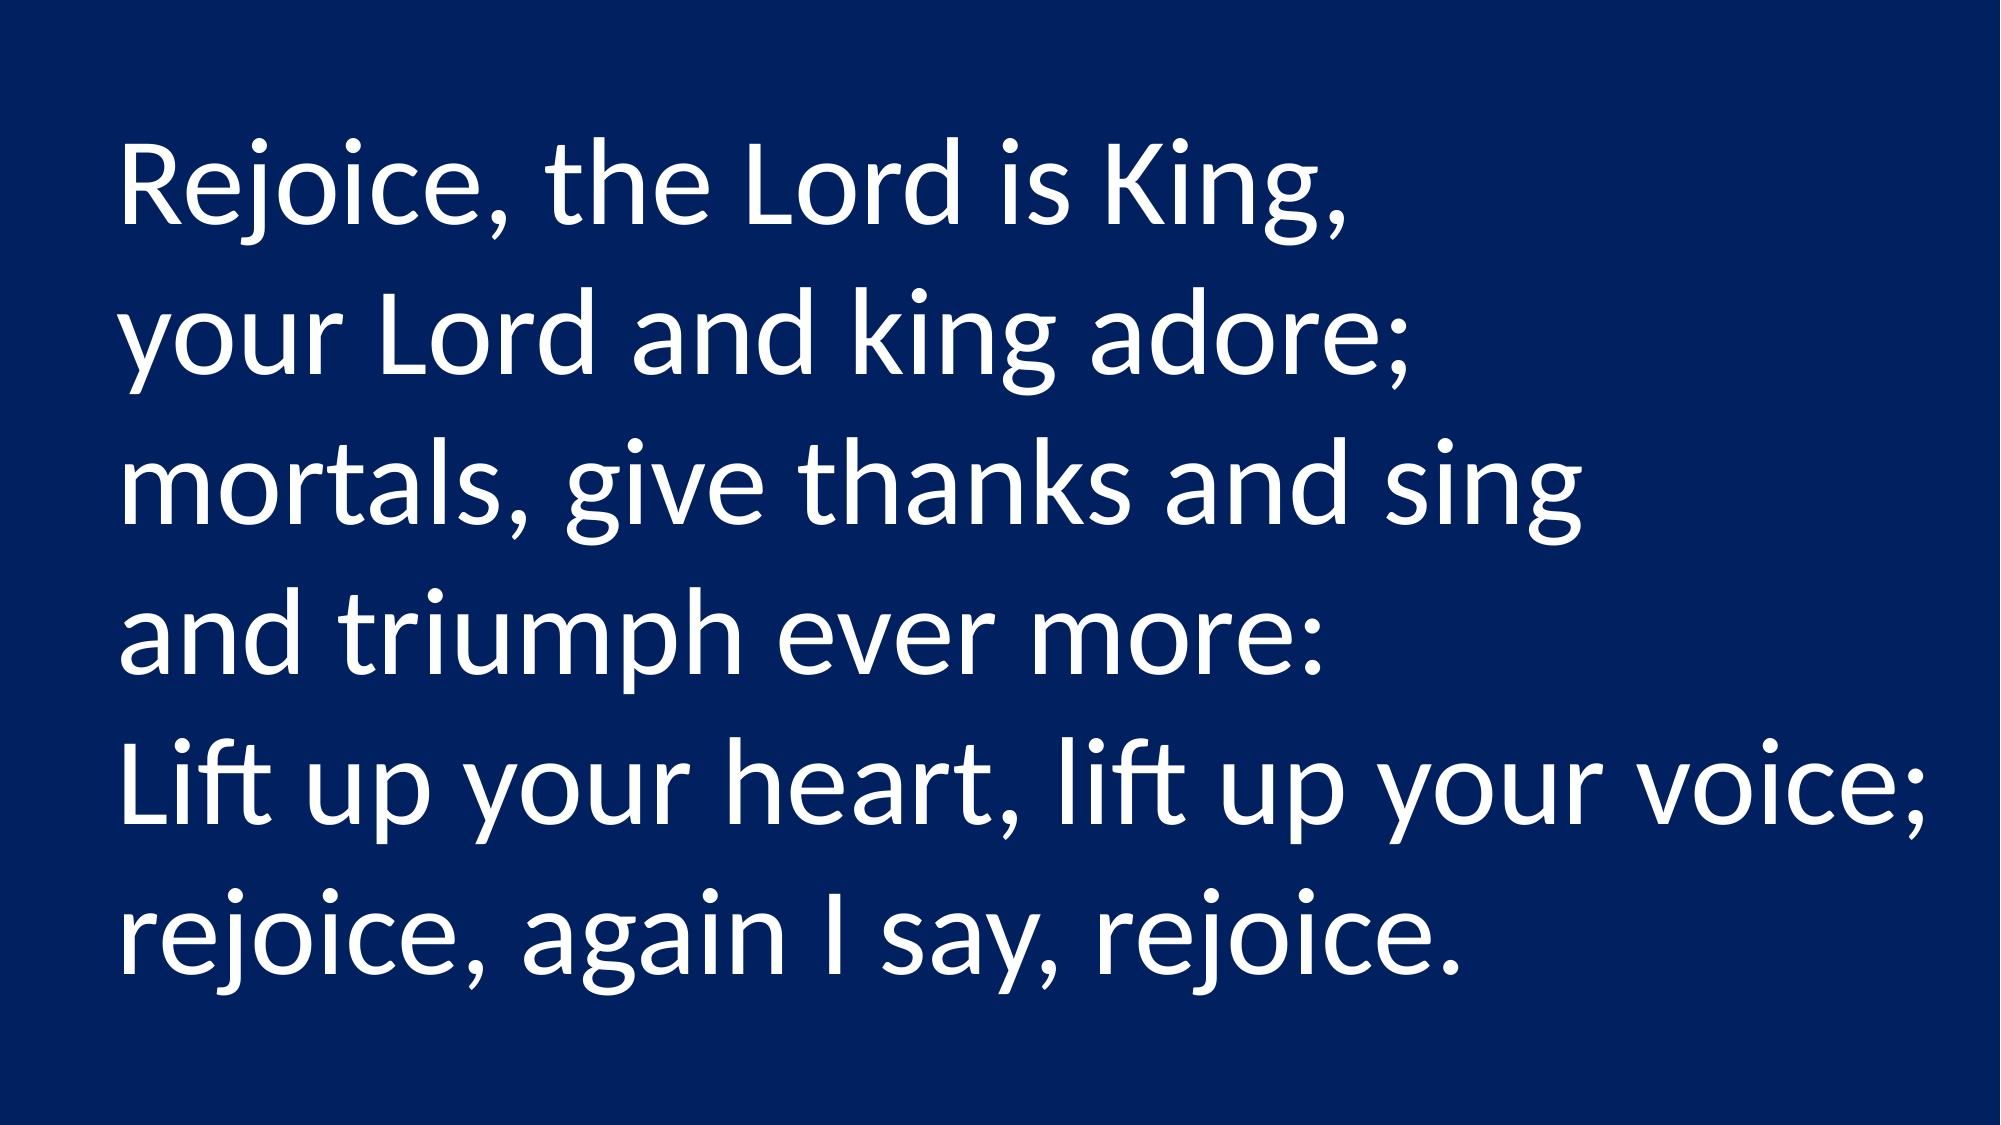

Rejoice, the Lord is King,
your Lord and king adore;
mortals, give thanks and sing
and triumph ever more:
Lift up your heart, lift up your voice;
rejoice, again I say, rejoice.